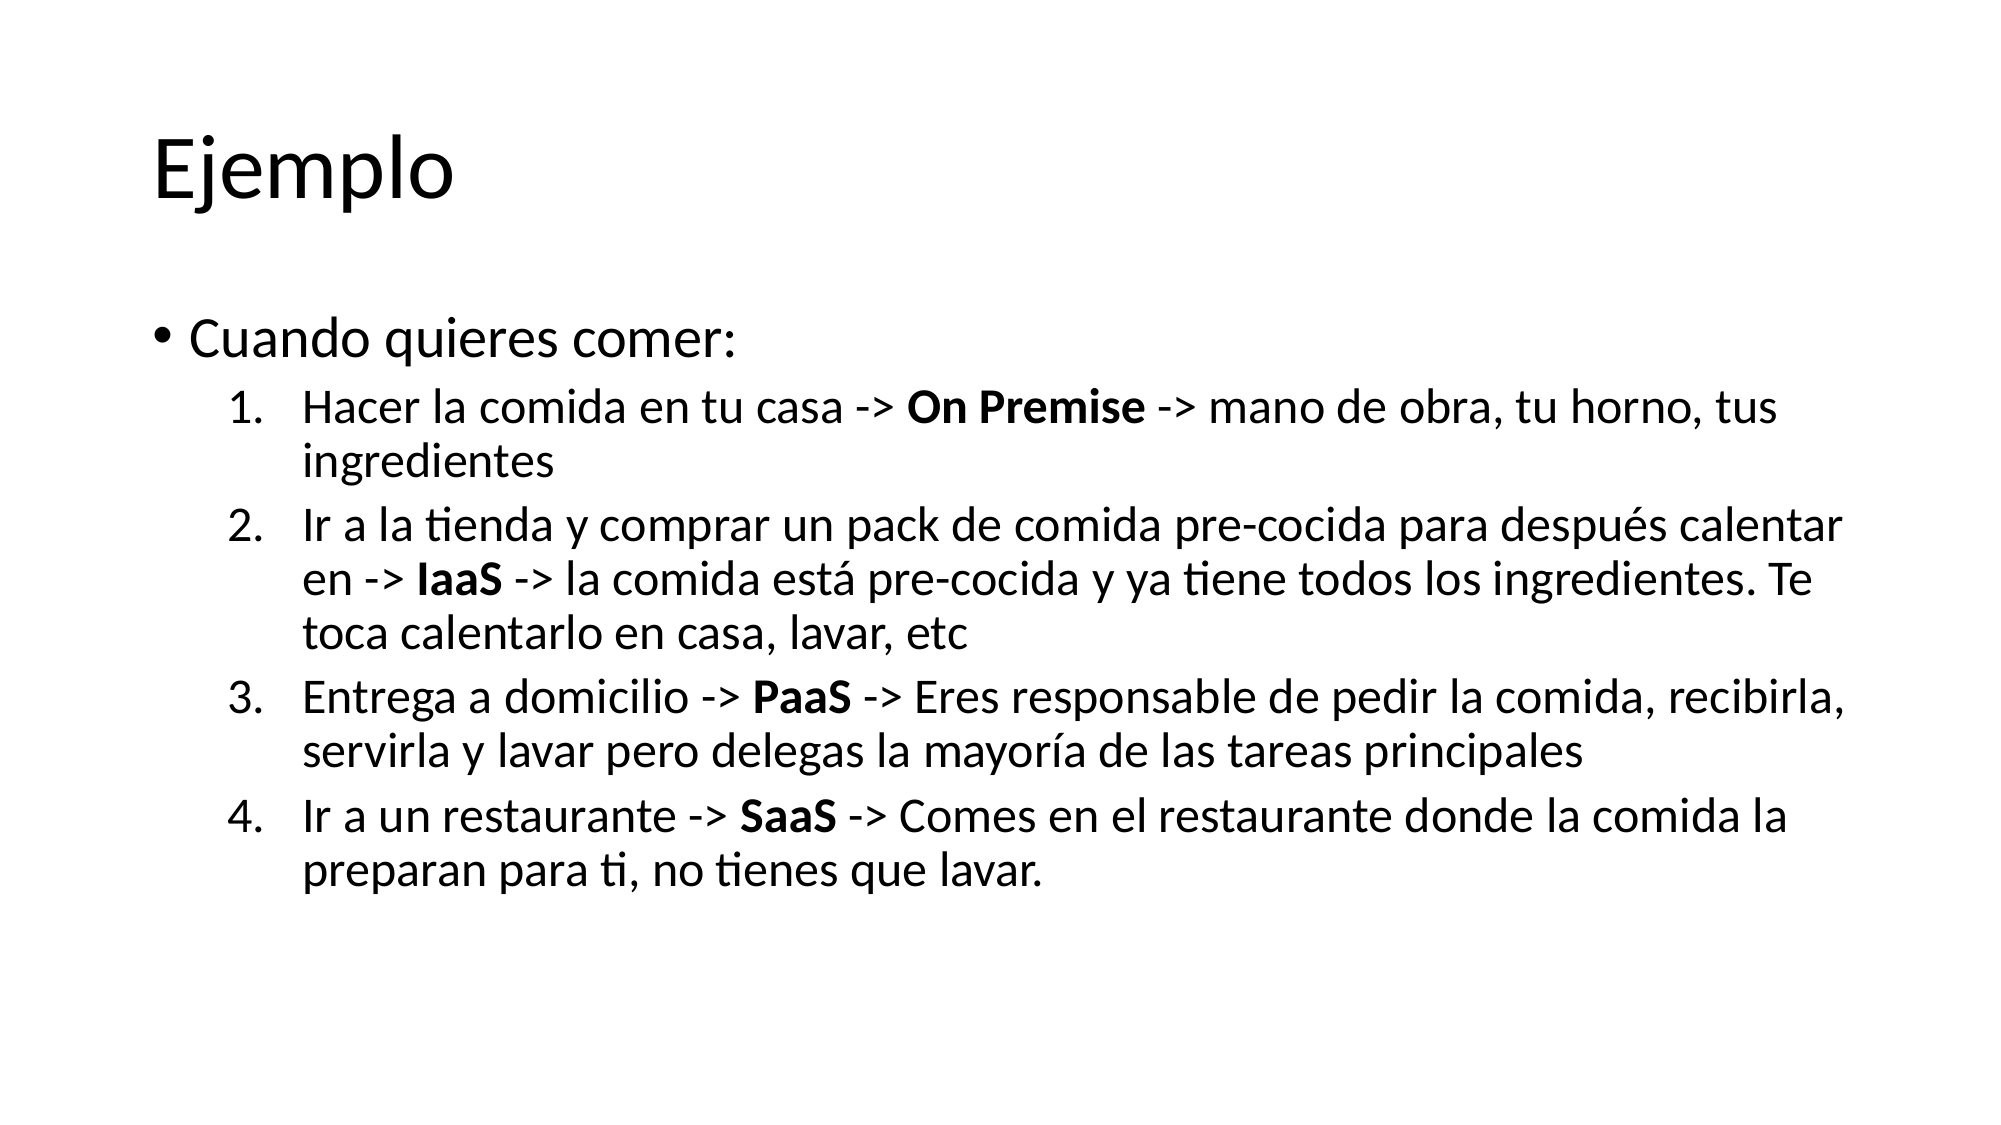

# Ejemplo
Cuando quieres comer:
Hacer la comida en tu casa -> On Premise -> mano de obra, tu horno, tus ingredientes
Ir a la tienda y comprar un pack de comida pre-cocida para después calentar en -> IaaS -> la comida está pre-cocida y ya tiene todos los ingredientes. Te toca calentarlo en casa, lavar, etc
Entrega a domicilio -> PaaS -> Eres responsable de pedir la comida, recibirla, servirla y lavar pero delegas la mayoría de las tareas principales
Ir a un restaurante -> SaaS -> Comes en el restaurante donde la comida la preparan para ti, no tienes que lavar.